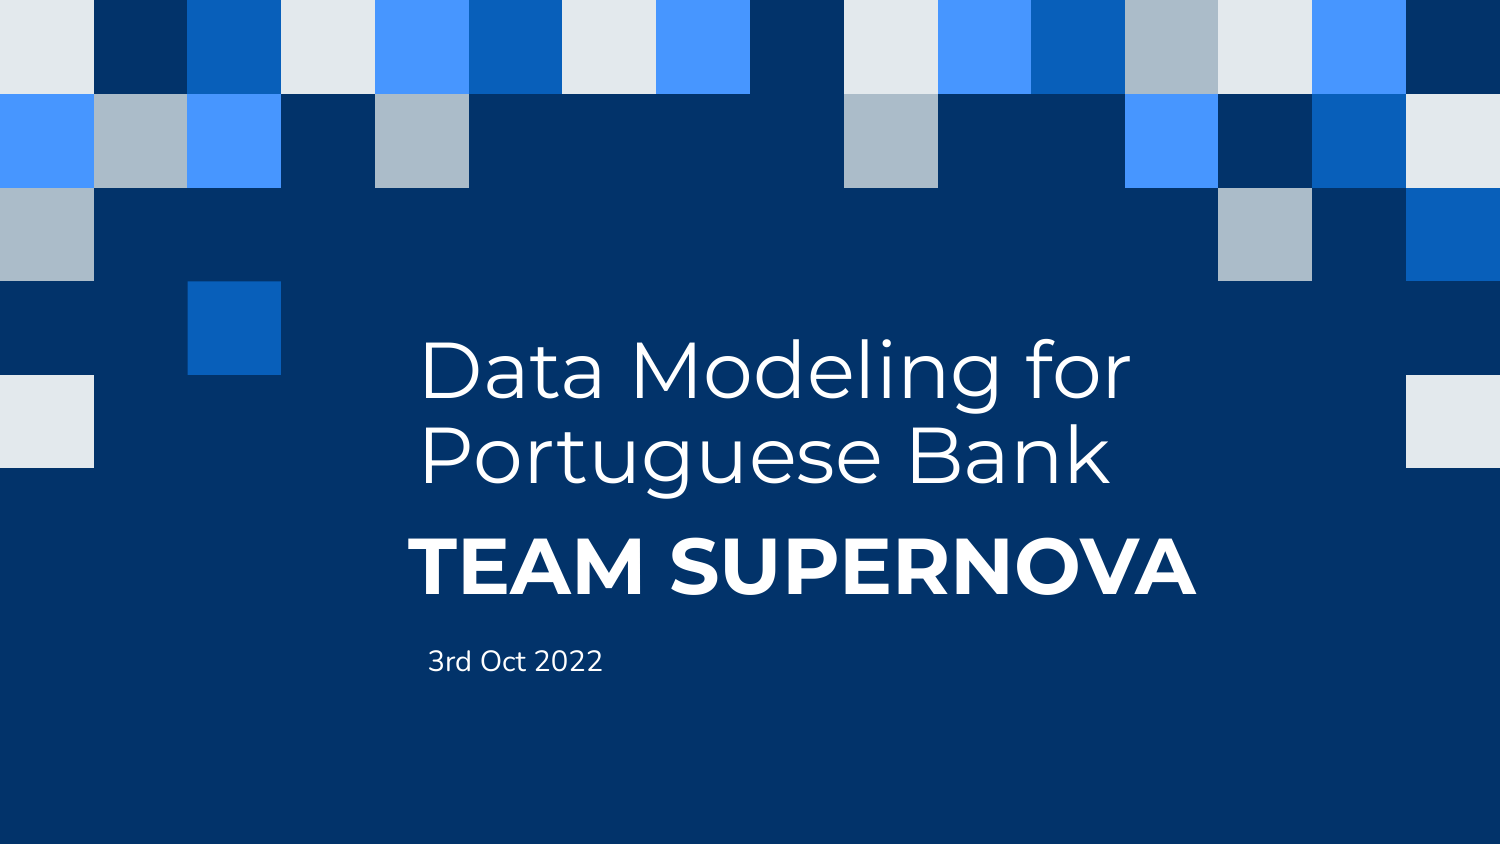

Data Modeling for Portuguese Bank
# TEAM SUPERNOVA
3rd Oct 2022